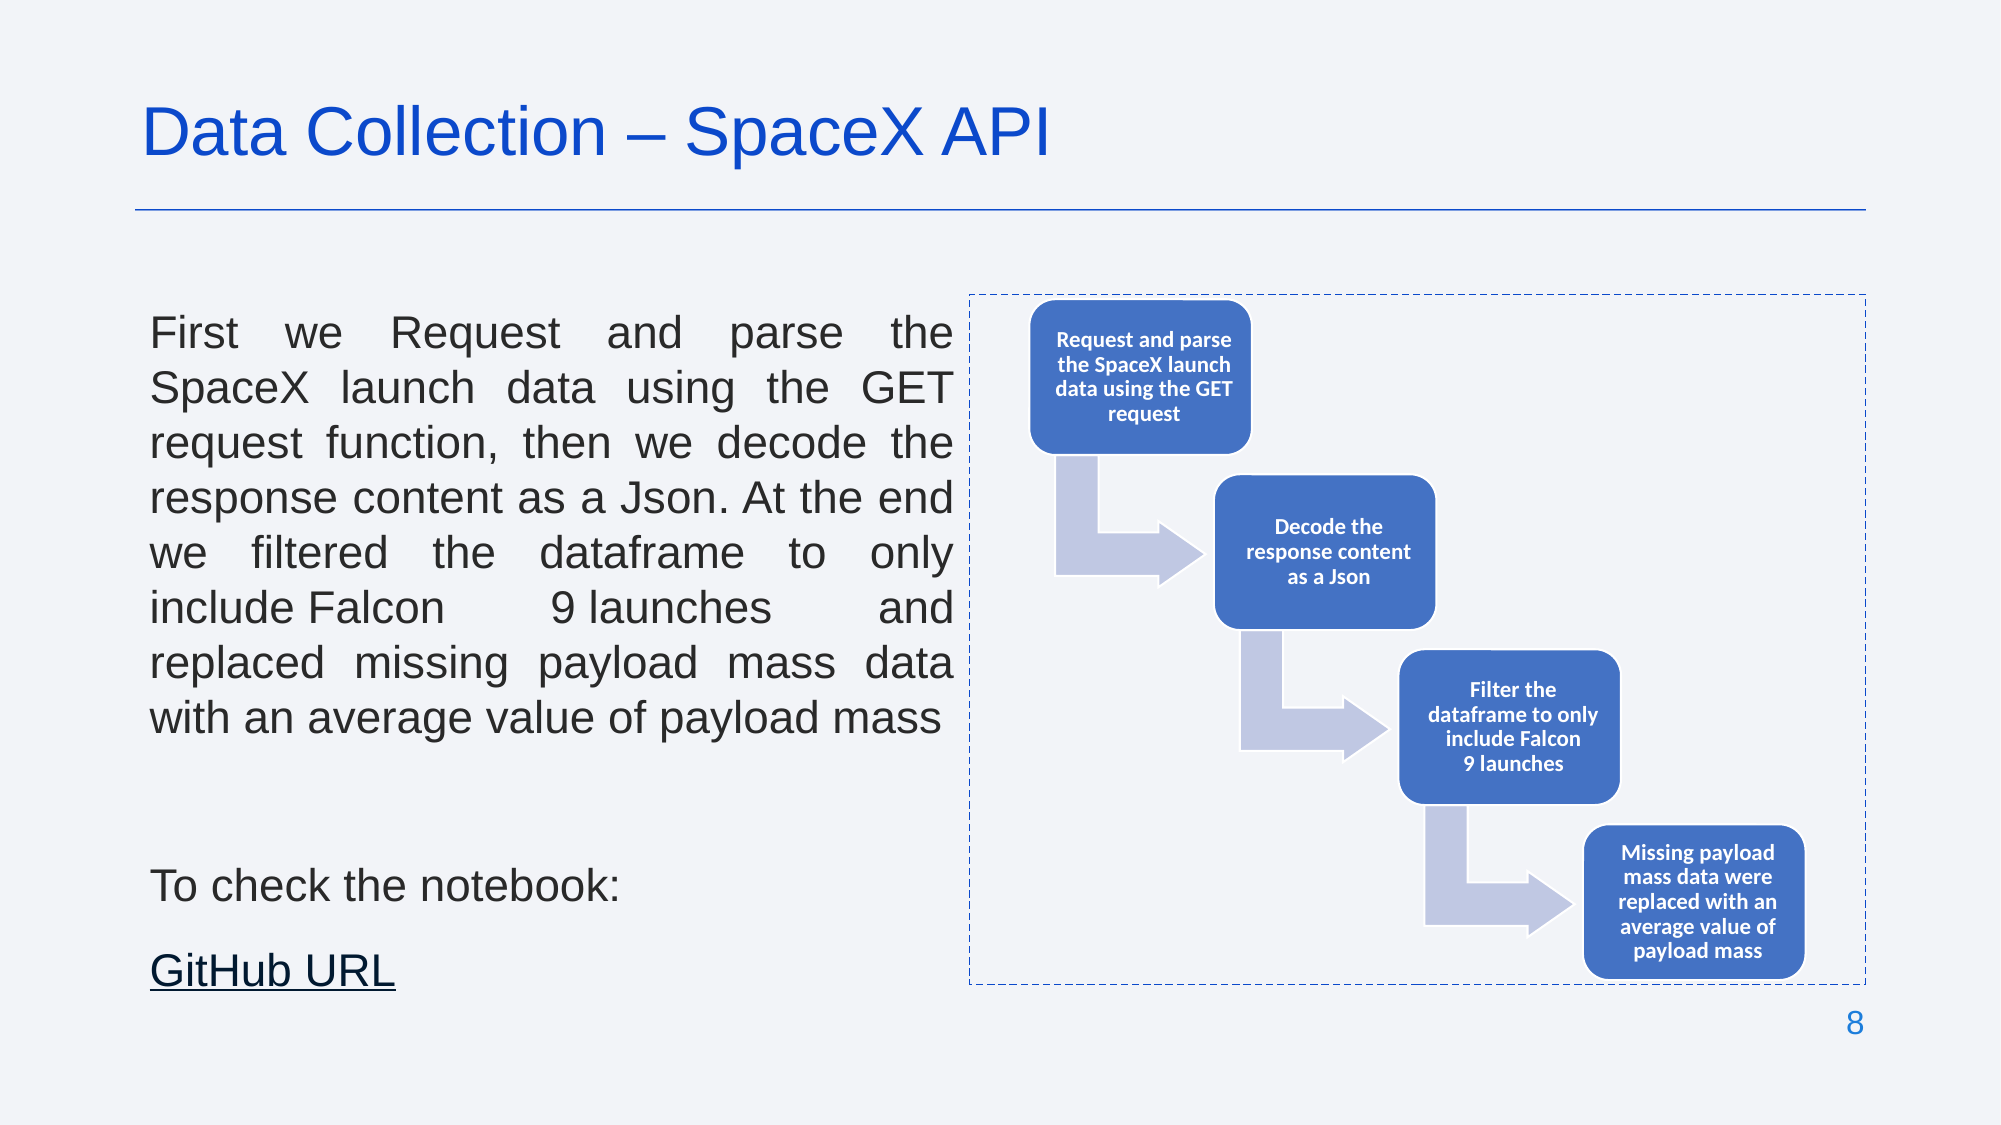

Data Collection – SpaceX API

First we Request and parse the SpaceX launch data using the GET request function, then we decode the response content as a Json. At the end we filtered the dataframe to only include Falcon 9 launches and replaced missing payload mass data with an average value of payload mass

To check the notebook:
GitHub URL
Request and parse the SpaceX launch data using the GET request
Decode the response content as a Json
Filter the dataframe to only include Falcon 9 launches
Missing payload mass data were replaced with an average value of payload mass
8